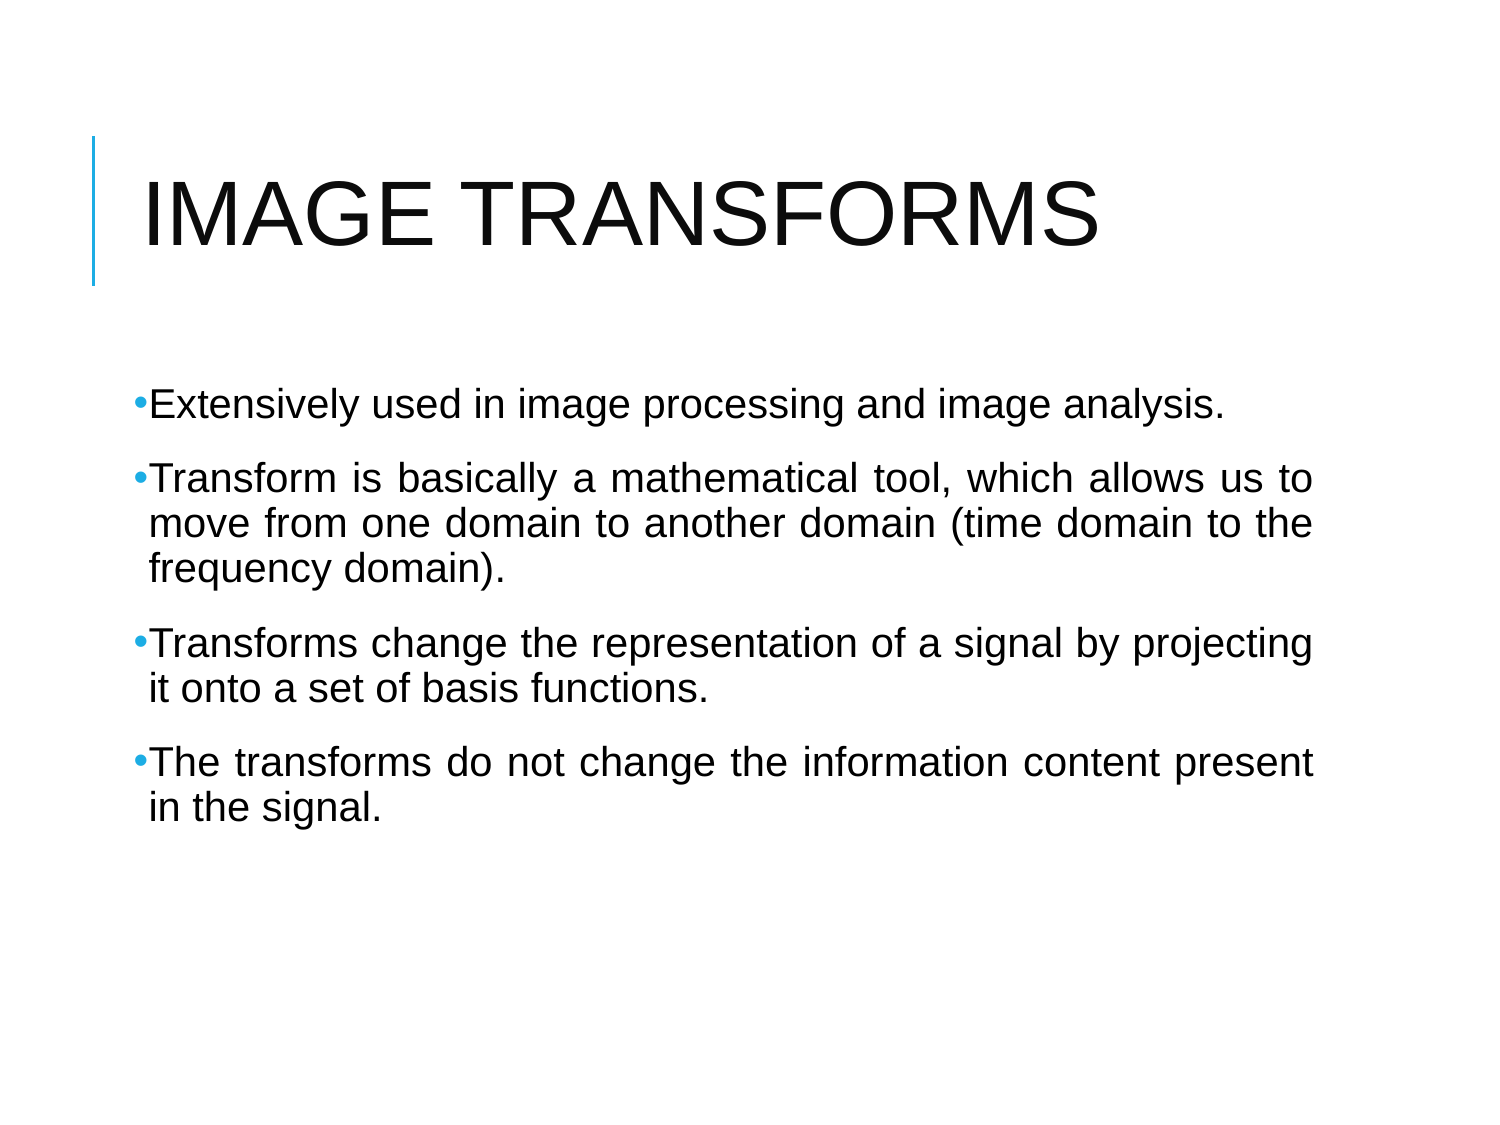

# IMAGE TRANSFORMS
Extensively used in image processing and image analysis.
Transform is basically a mathematical tool, which allows us to move from one domain to another domain (time domain to the frequency domain).
Transforms change the representation of a signal by projecting it onto a set of basis functions.
The transforms do not change the information content present in the signal.